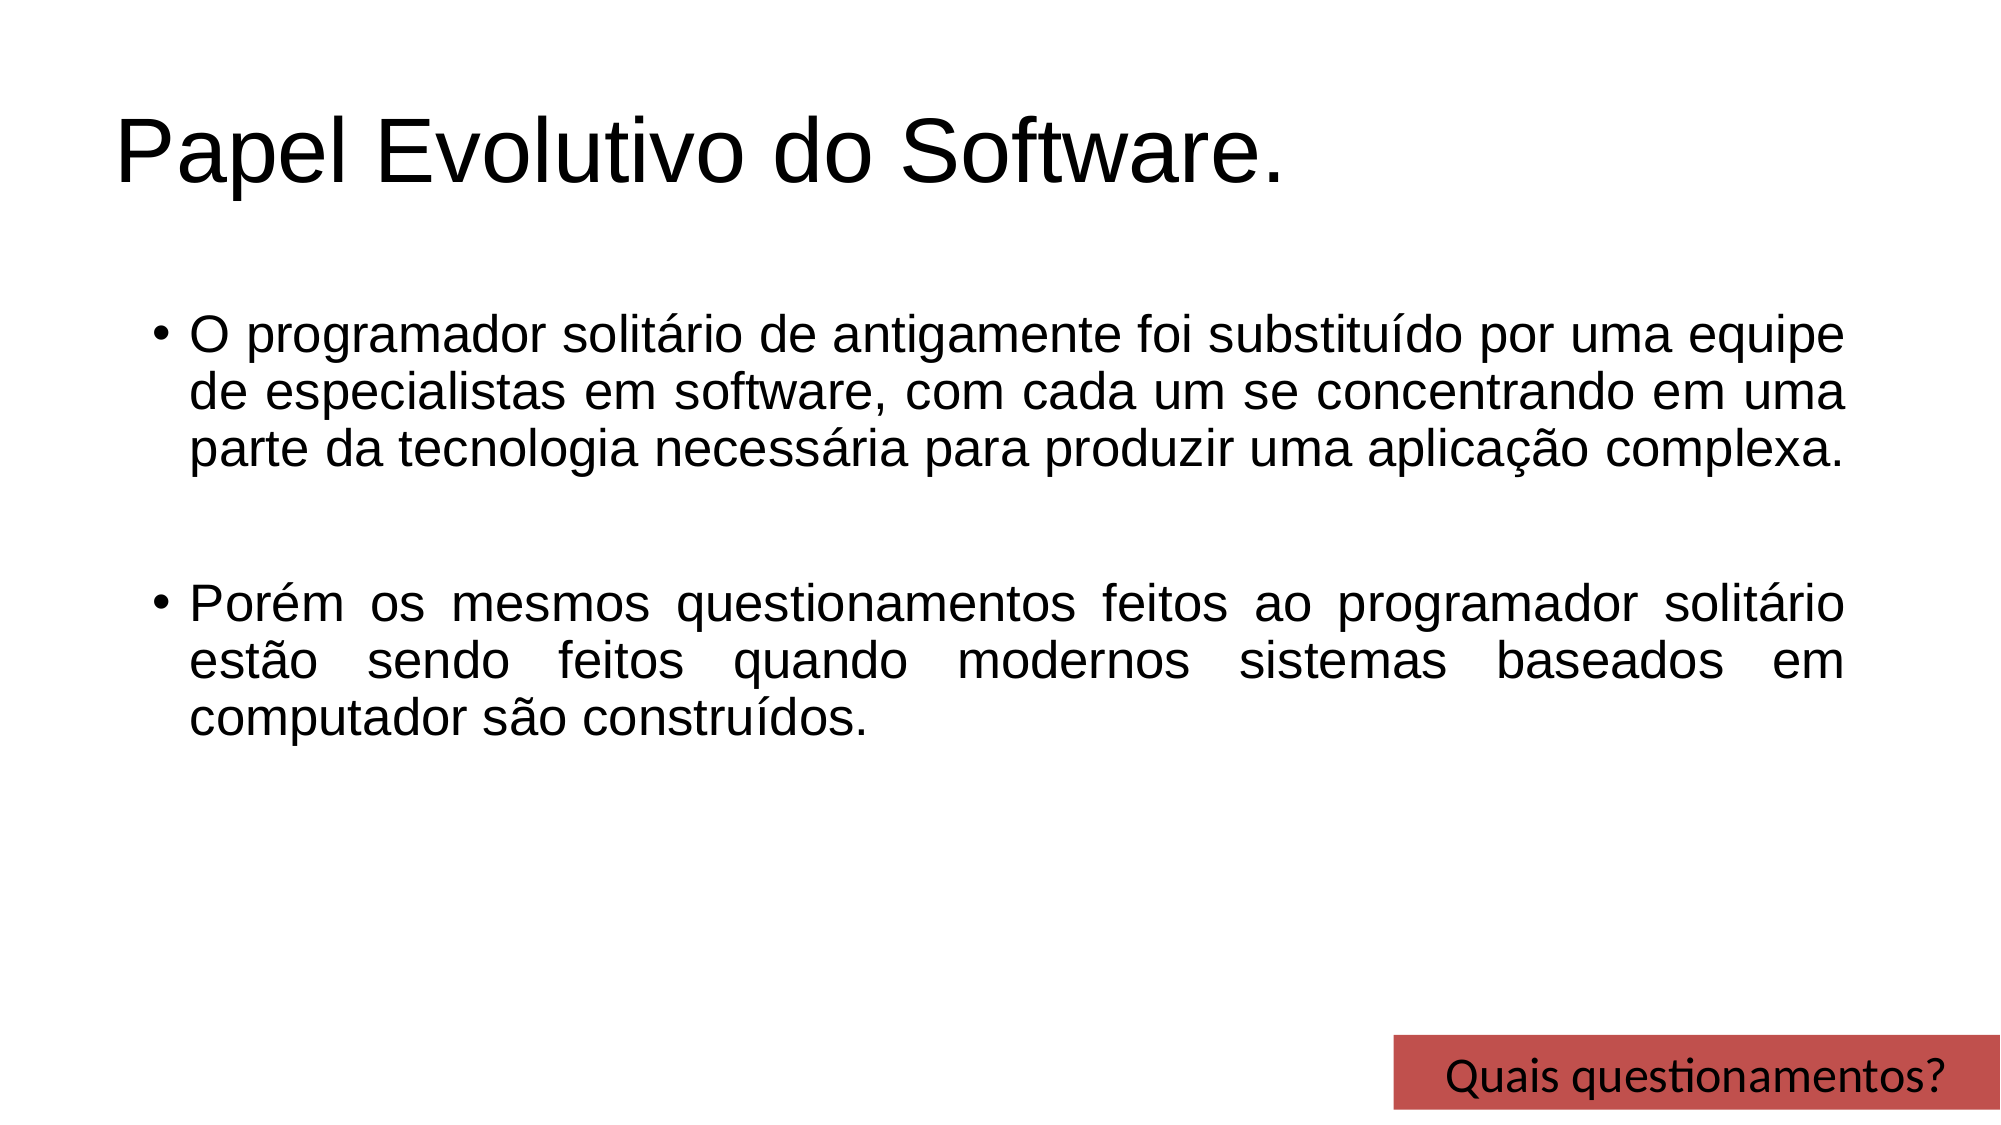

# Papel Evolutivo do Software.
O programador solitário de antigamente foi substituído por uma equipe de especialistas em software, com cada um se concentrando em uma parte da tecnologia necessária para produzir uma aplicação complexa.

Porém os mesmos questionamentos feitos ao programador solitário estão sendo feitos quando modernos sistemas baseados em computador são construídos.
Quais questionamentos?